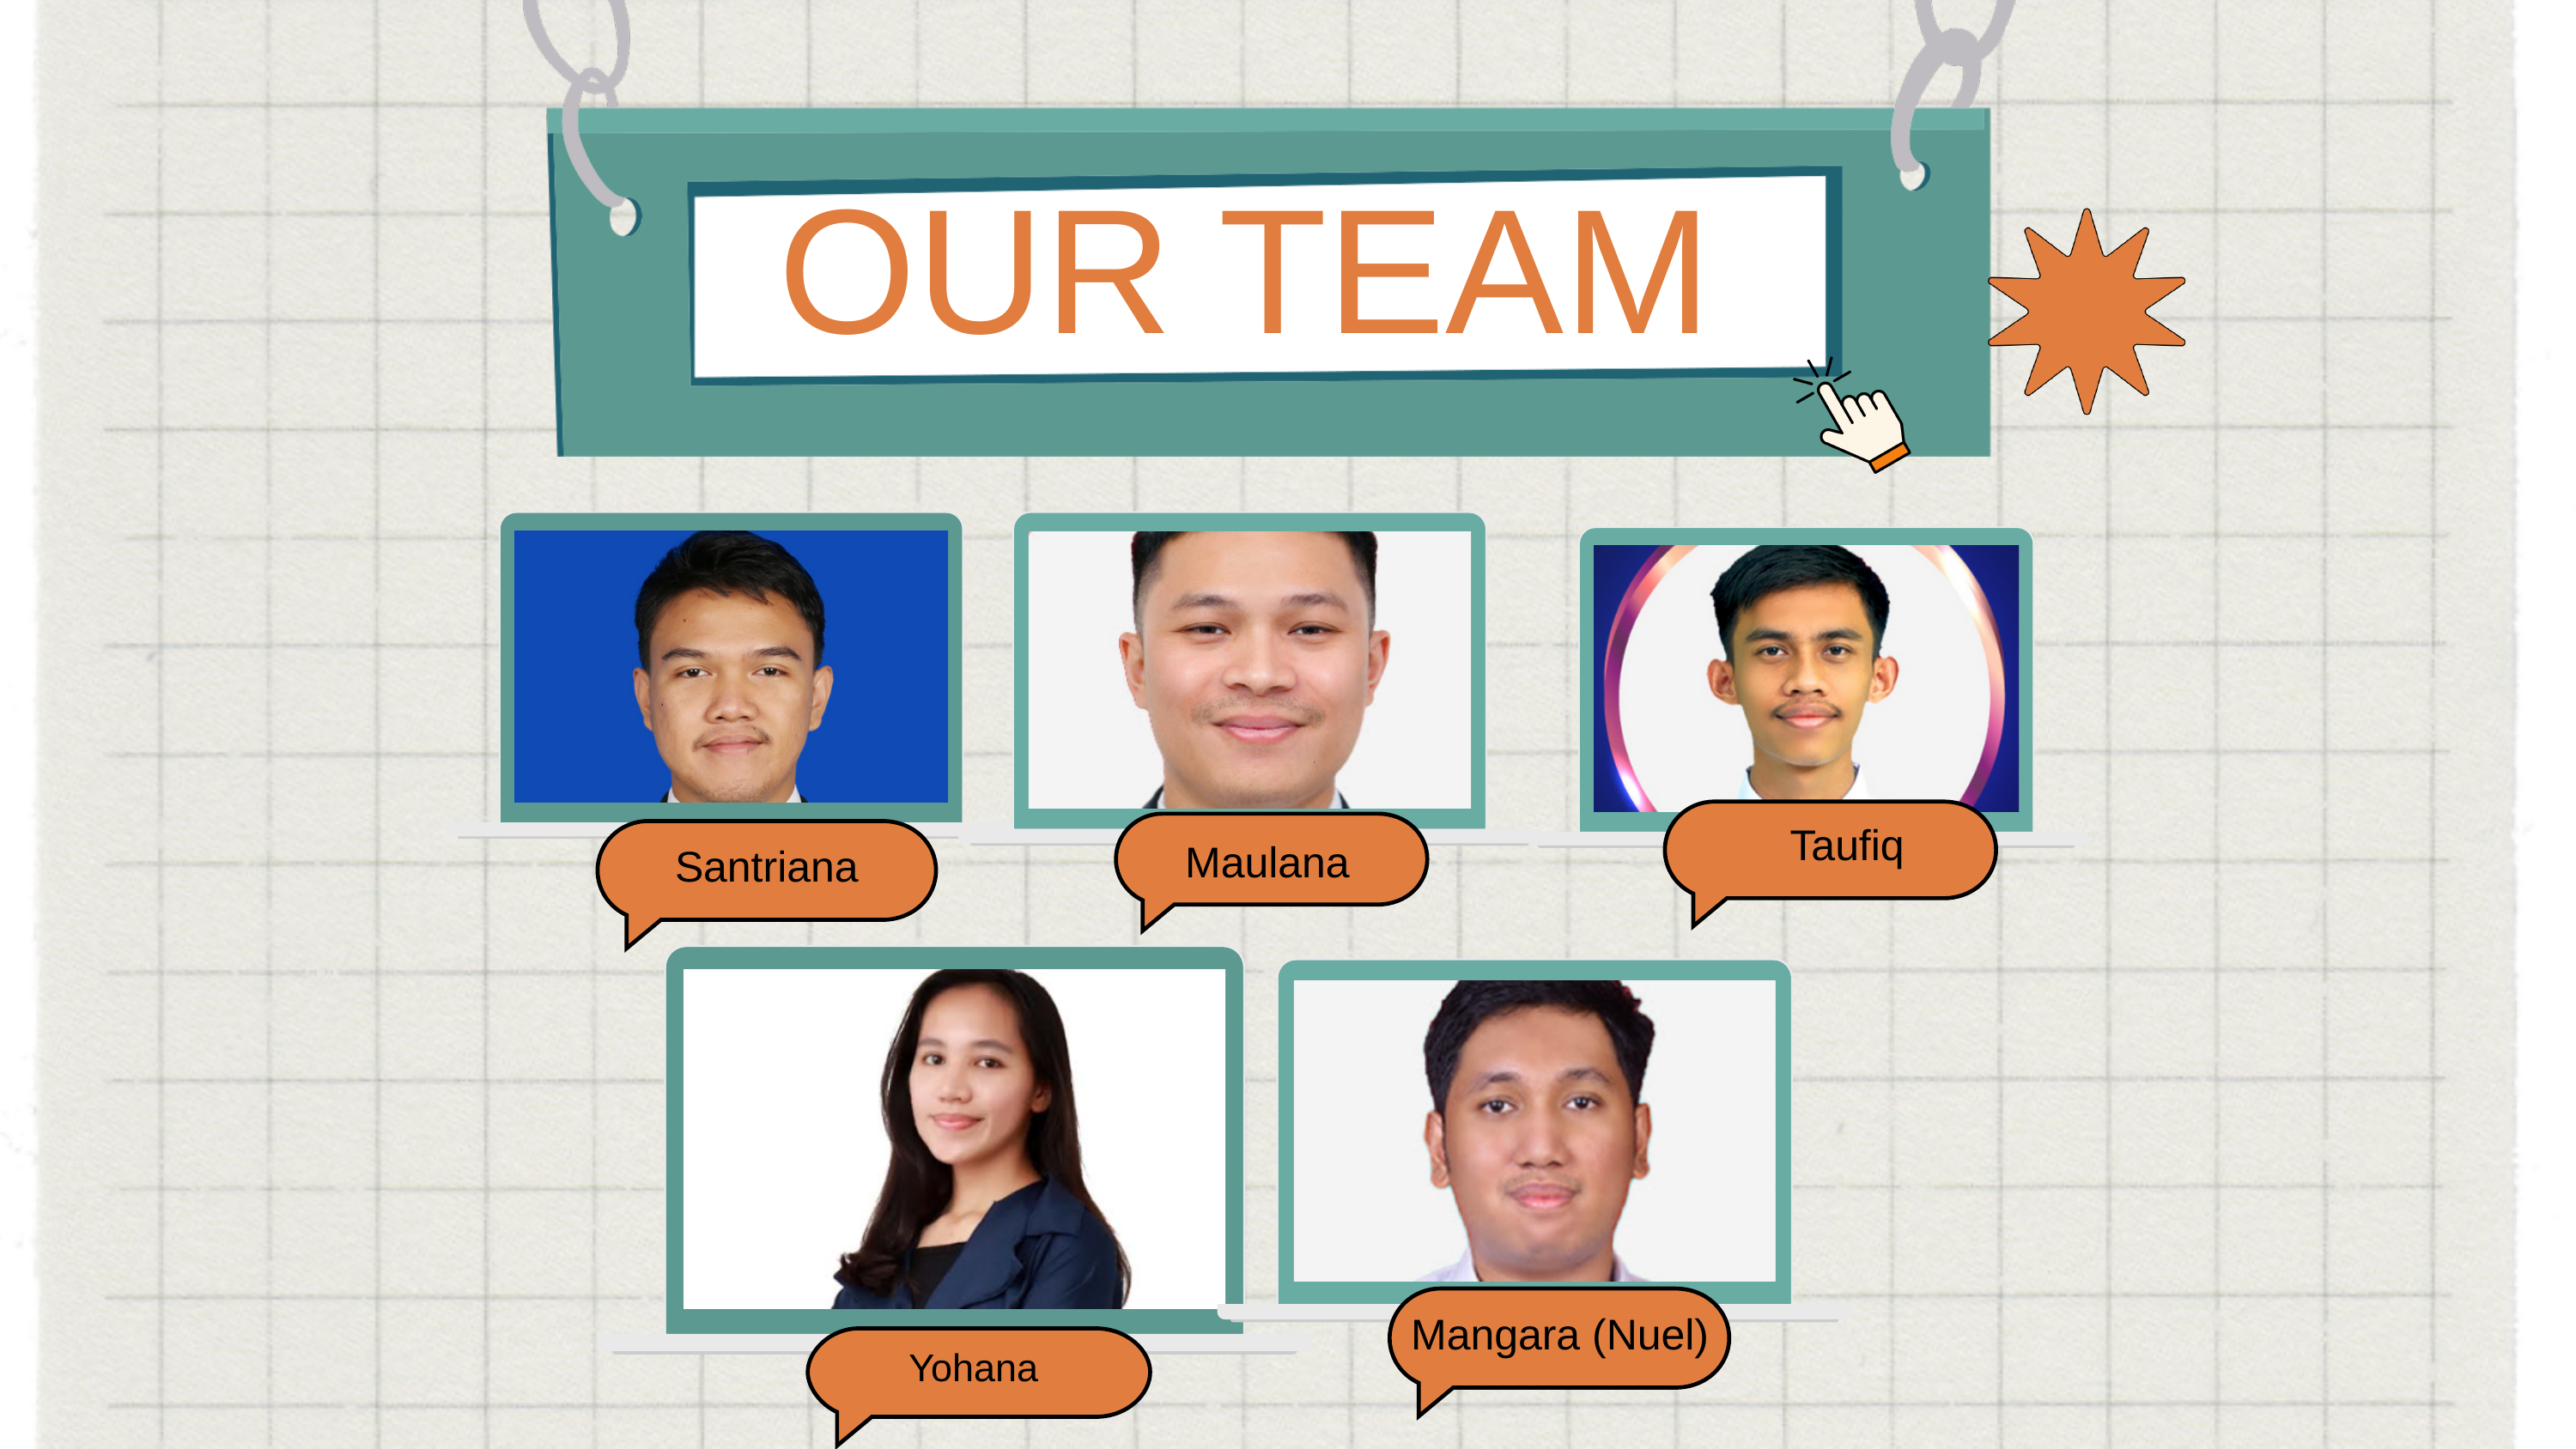

OUR TEAM

Taufiq

Maulana

Santriana

Mangara (Nuel)

Yohana